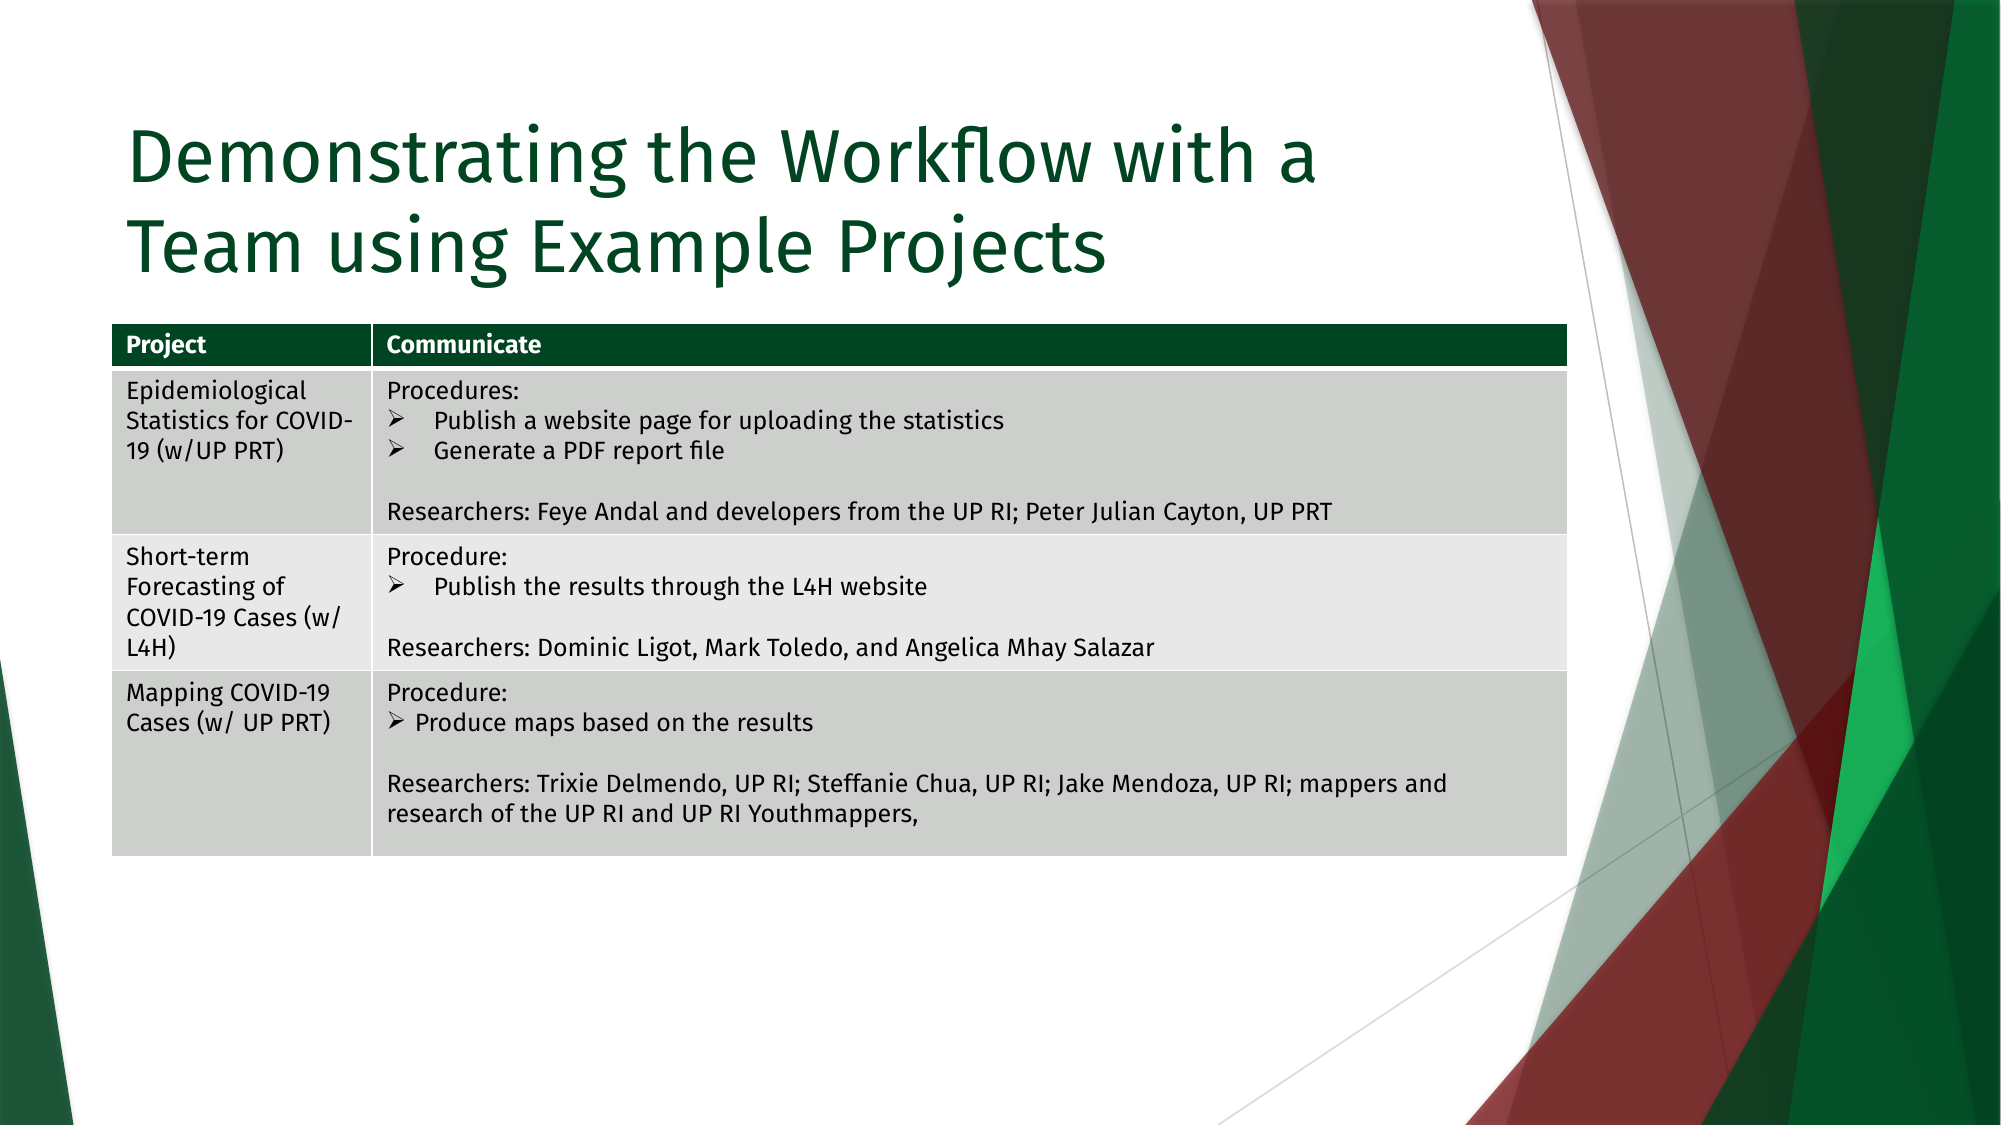

# Demonstrating the Workflow with a Team using Example Projects
| Project | Communicate |
| --- | --- |
| Epidemiological Statistics for COVID-19 (w/UP PRT) | Procedures: Publish a website page for uploading the statistics Generate a PDF report file Researchers: Feye Andal and developers from the UP RI; Peter Julian Cayton, UP PRT |
| Short-term Forecasting of COVID-19 Cases (w/ L4H) | Procedure: Publish the results through the L4H website Researchers: Dominic Ligot, Mark Toledo, and Angelica Mhay Salazar |
| Mapping COVID-19 Cases (w/ UP PRT) | Procedure: Produce maps based on the results Researchers: Trixie Delmendo, UP RI; Steffanie Chua, UP RI; Jake Mendoza, UP RI; mappers and research of the UP RI and UP RI Youthmappers, |